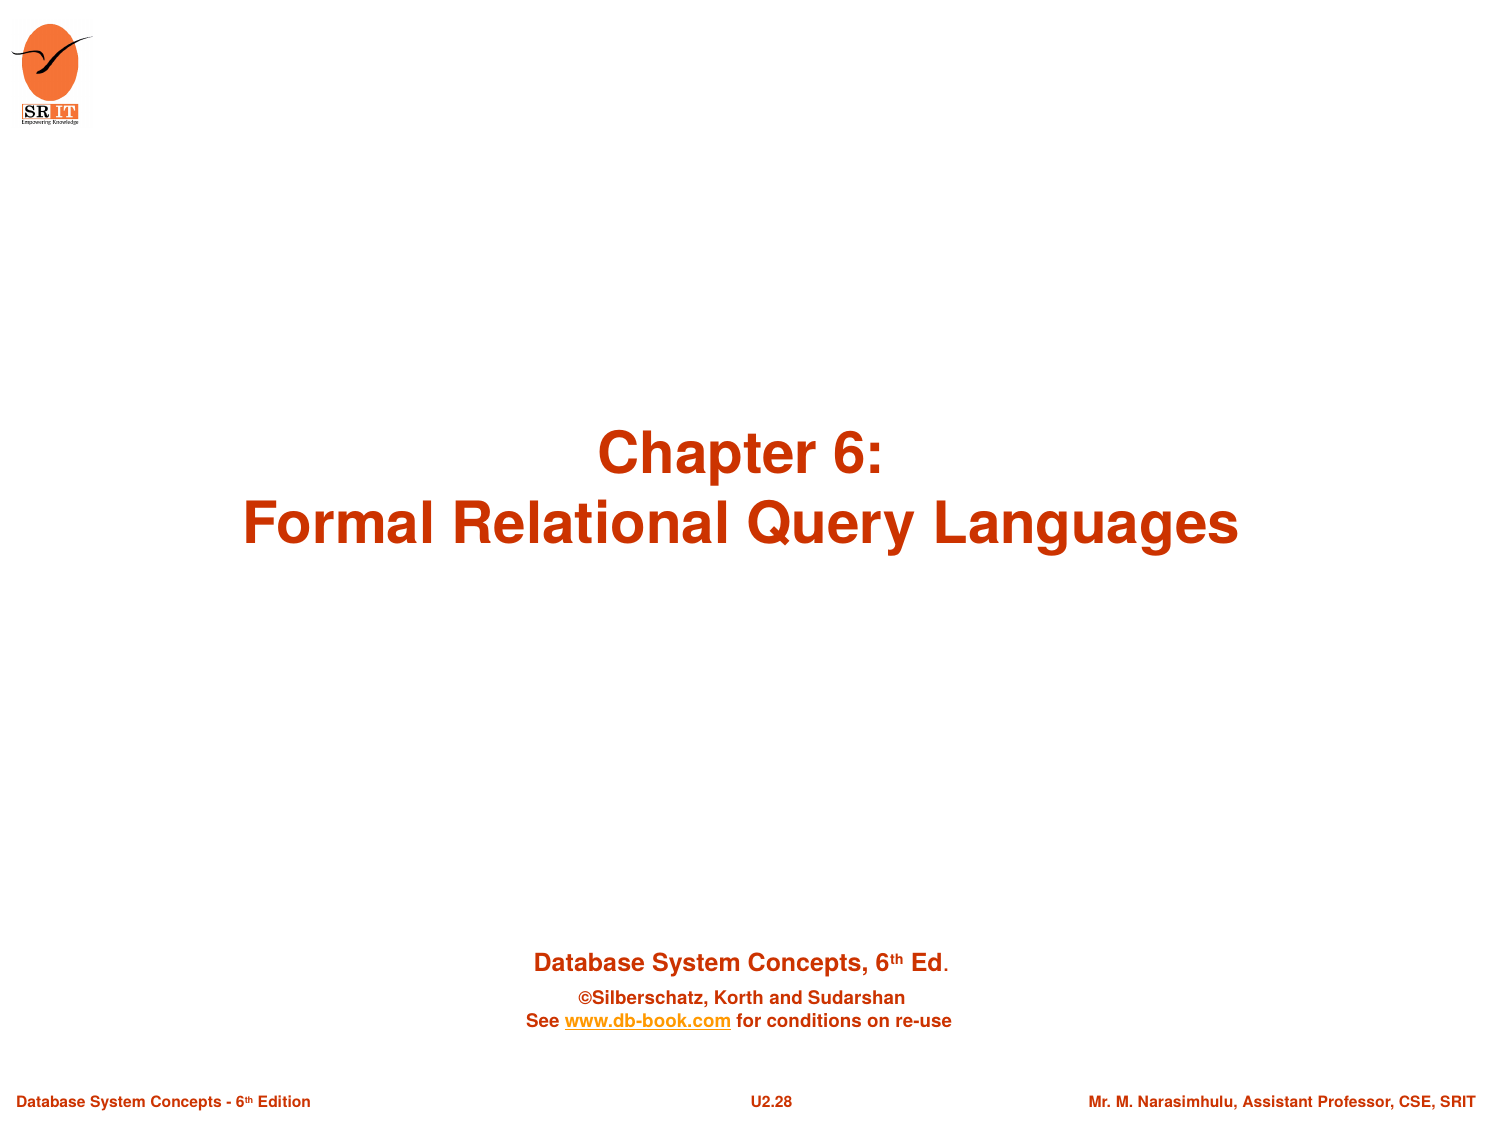

# Chapter 6: Formal Relational Query Languages